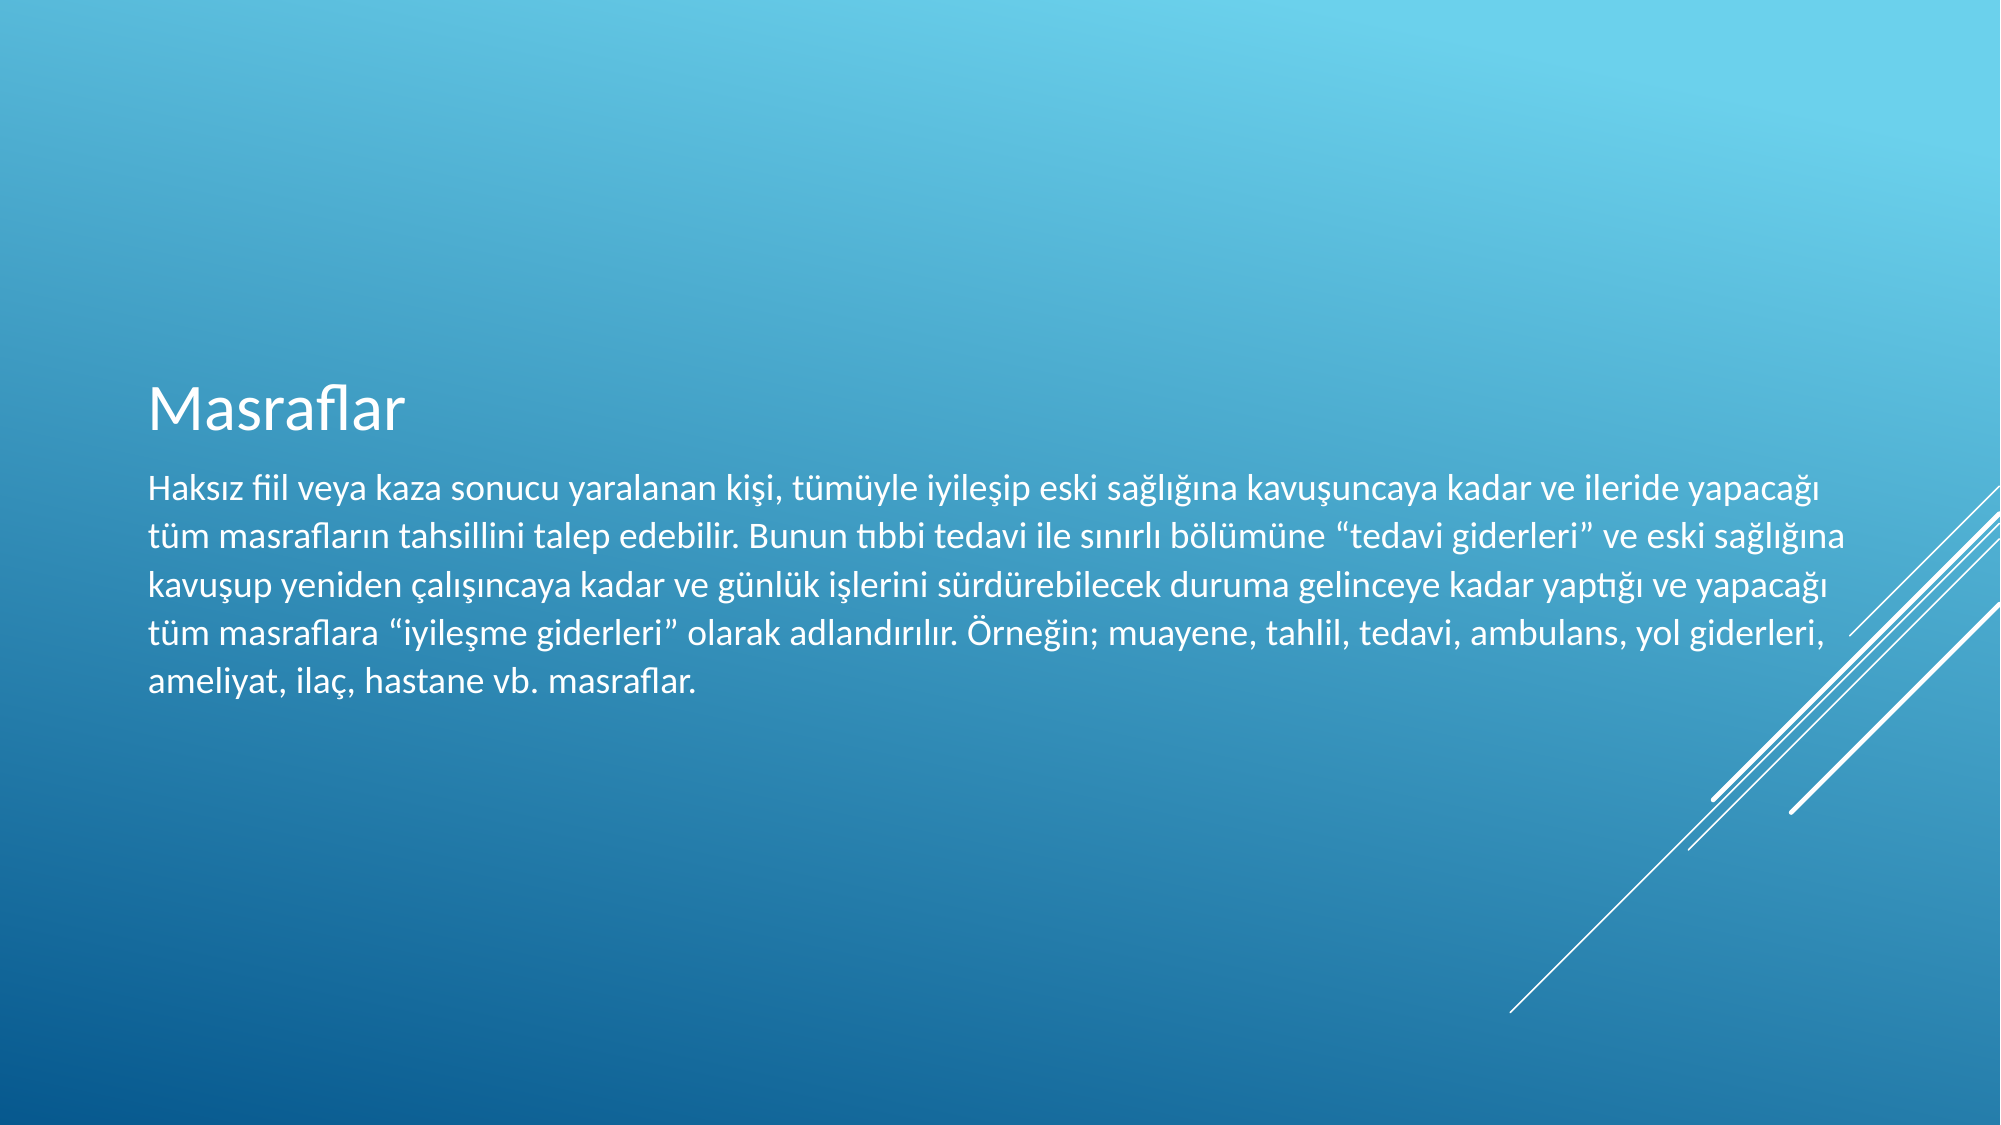

Masraflar
Haksız fiil veya kaza sonucu yaralanan kişi, tümüyle iyileşip eski sağlığına kavuşuncaya kadar ve ileride yapacağı tüm masrafların tahsillini talep edebilir. Bunun tıbbi tedavi ile sınırlı bölümüne “tedavi giderleri” ve eski sağlığına kavuşup yeniden çalışıncaya kadar ve günlük işlerini sürdürebilecek duruma gelinceye kadar yaptığı ve yapacağı tüm masraflara “iyileşme giderleri” olarak adlandırılır. Örneğin; muayene, tahlil, tedavi, ambulans, yol giderleri, ameliyat, ilaç, hastane vb. masraflar.